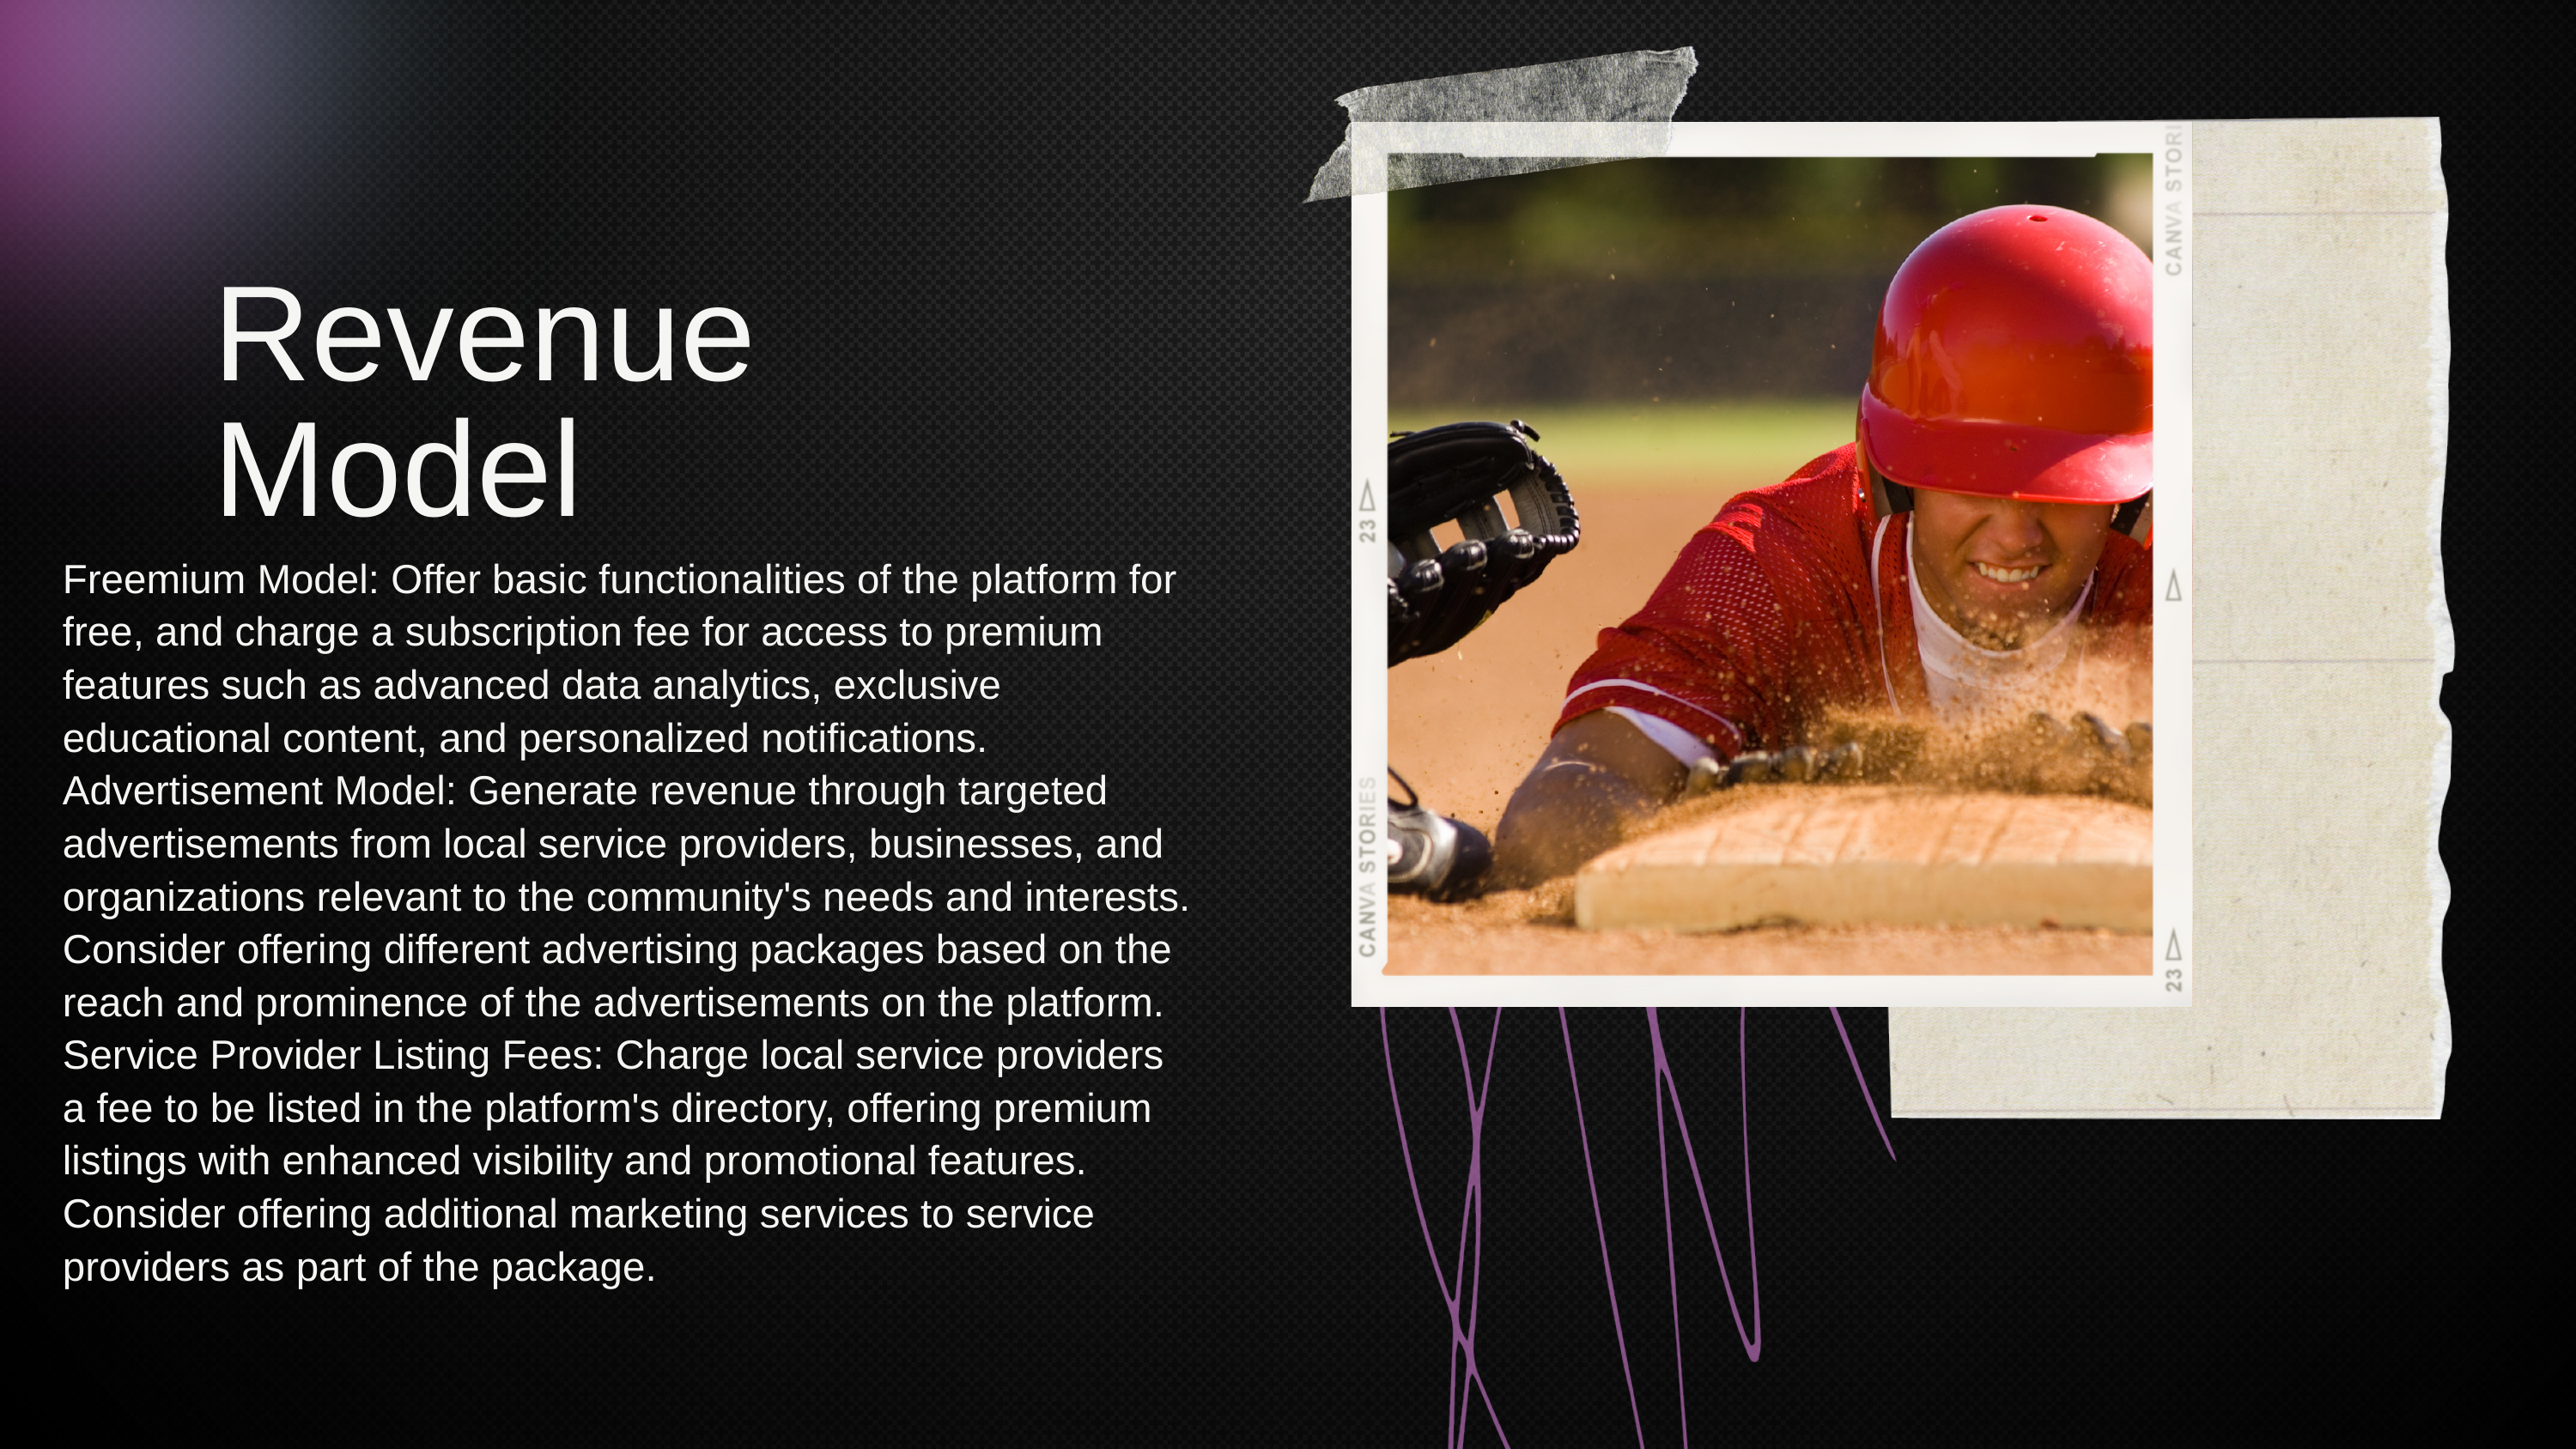

Revenue Model
Freemium Model: Offer basic functionalities of the platform for free, and charge a subscription fee for access to premium features such as advanced data analytics, exclusive educational content, and personalized notifications.
Advertisement Model: Generate revenue through targeted advertisements from local service providers, businesses, and organizations relevant to the community's needs and interests. Consider offering different advertising packages based on the reach and prominence of the advertisements on the platform.
Service Provider Listing Fees: Charge local service providers a fee to be listed in the platform's directory, offering premium listings with enhanced visibility and promotional features. Consider offering additional marketing services to service providers as part of the package.